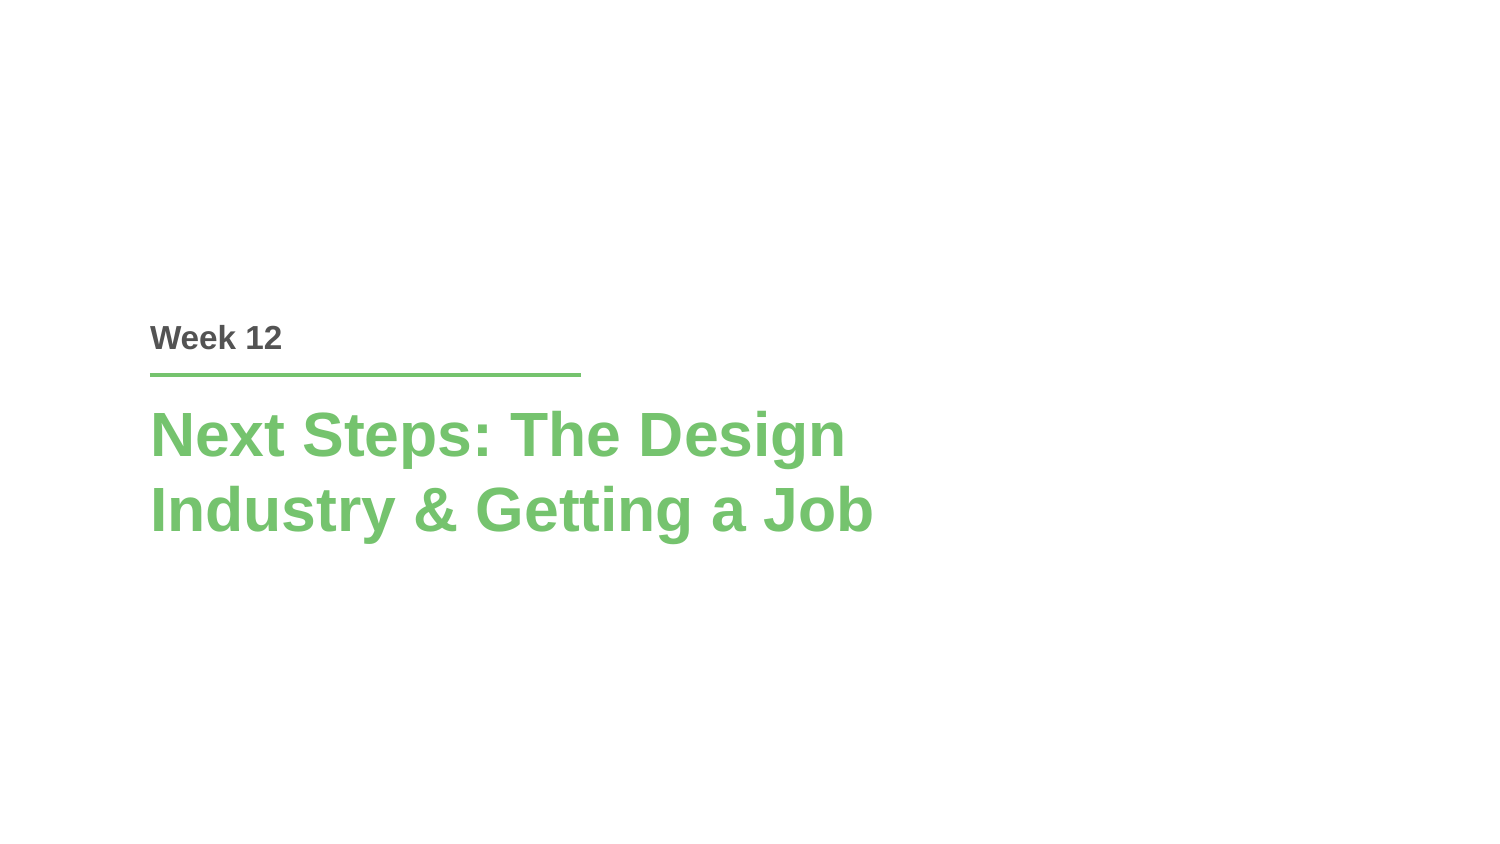

Week 12
# Next Steps: The Design Industry & Getting a Job